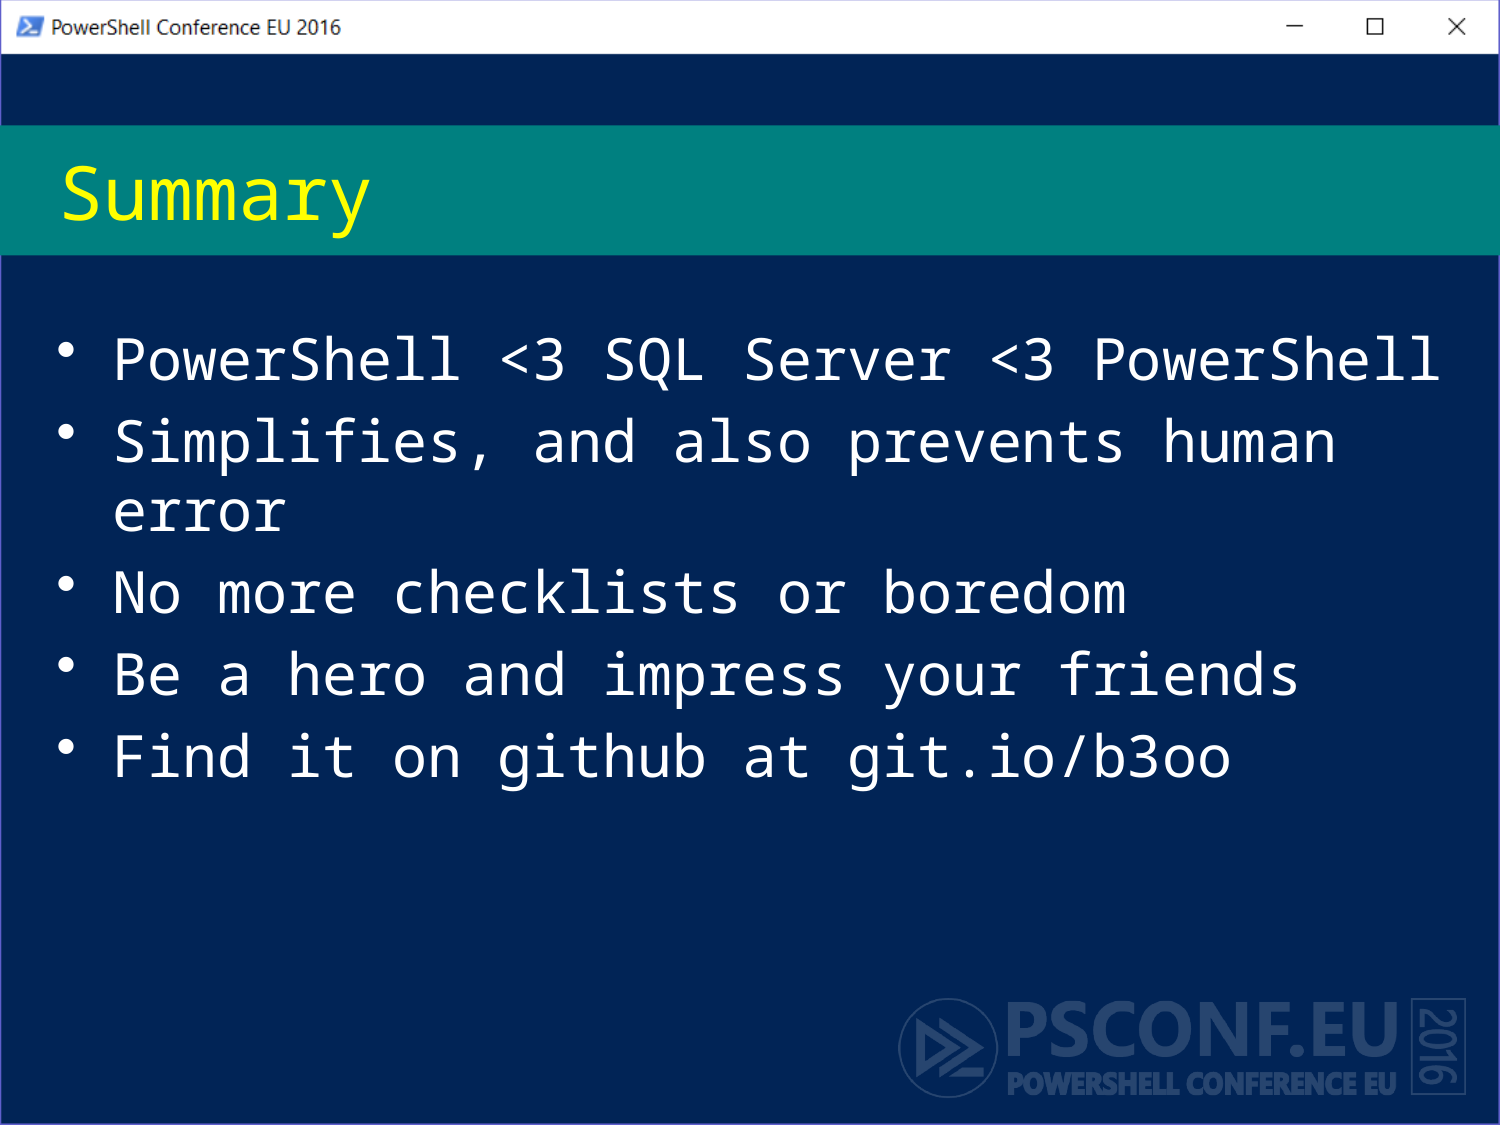

# Summary
PowerShell <3 SQL Server <3 PowerShell
Simplifies, and also prevents human error
No more checklists or boredom
Be a hero and impress your friends
Find it on github at git.io/b3oo